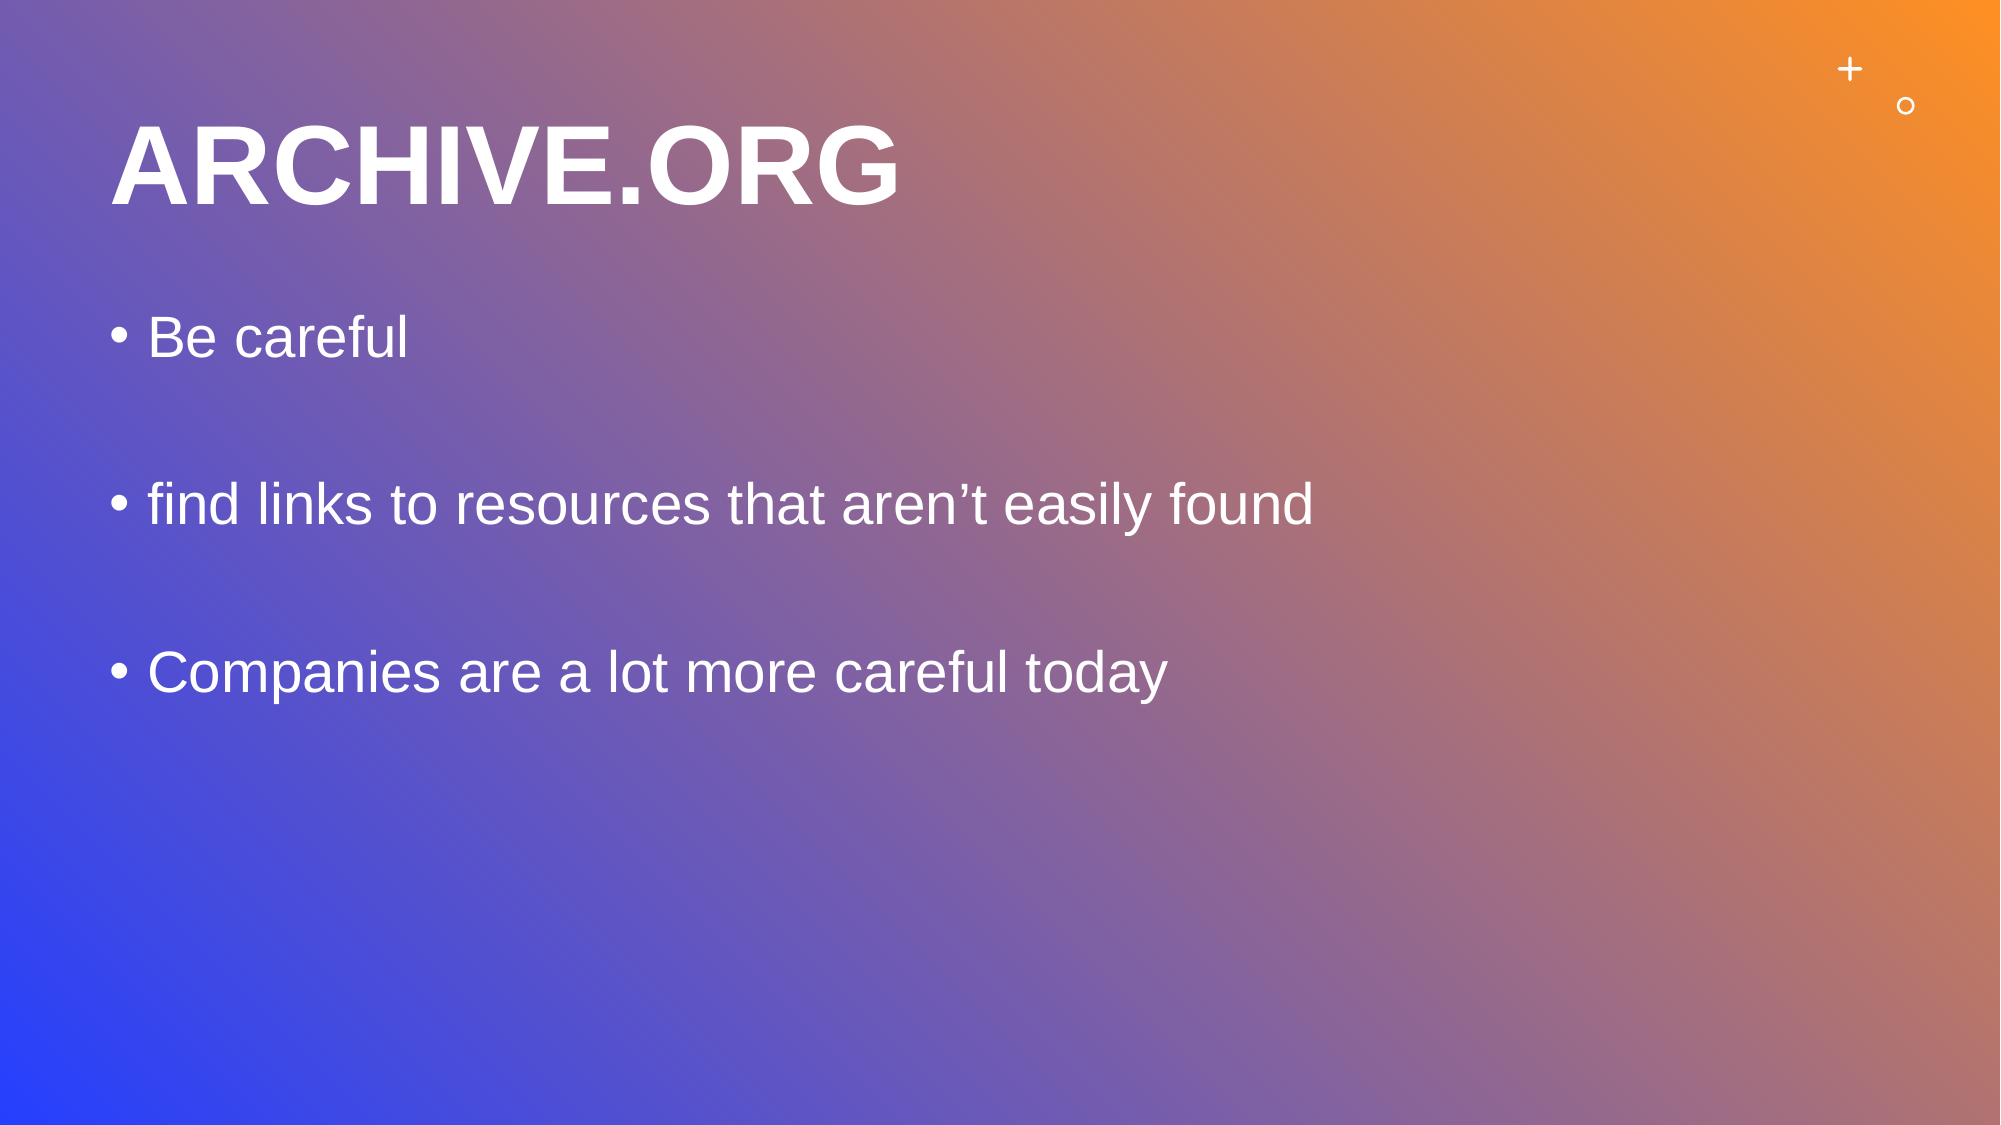

# Archive.org
Be careful

find links to resources that aren’t easily found

Companies are a lot more careful today